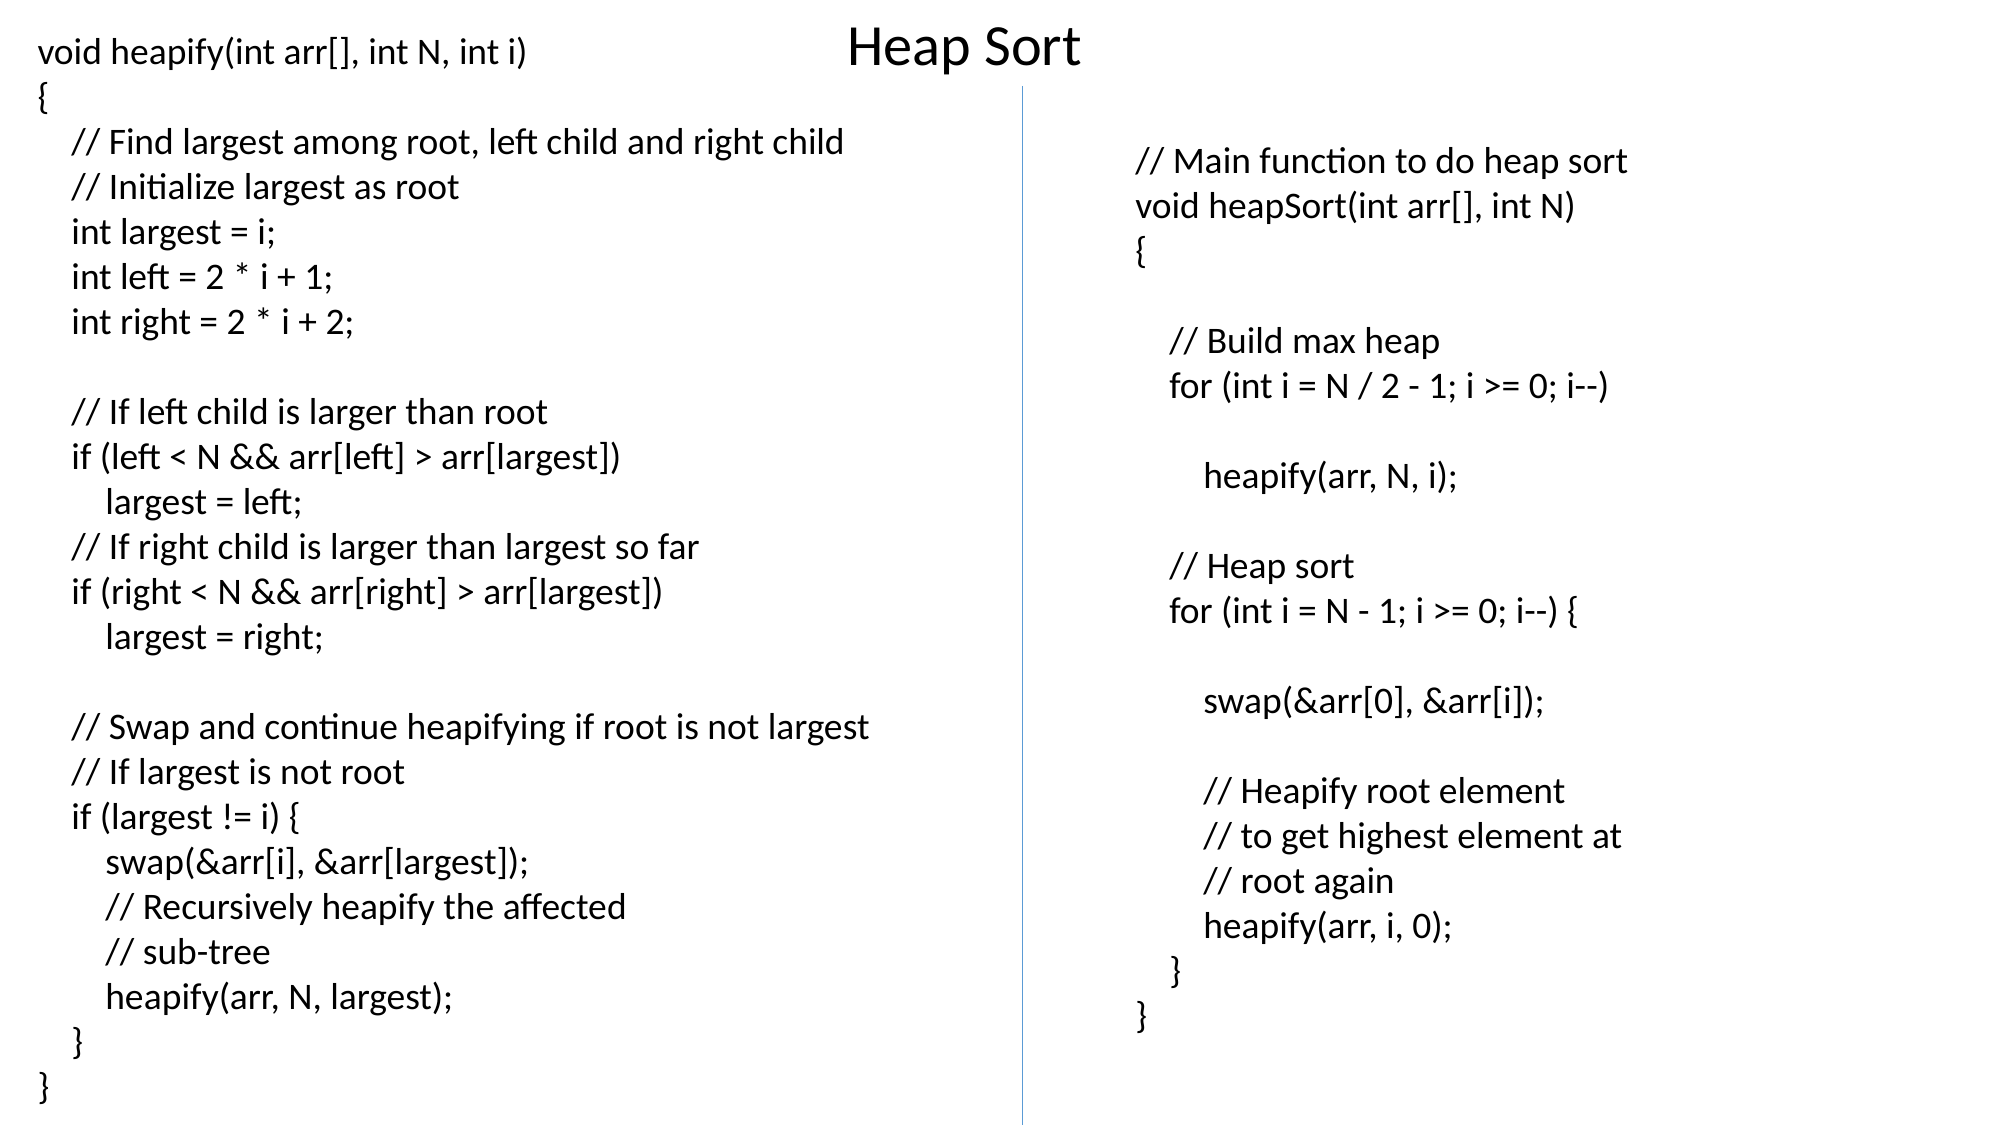

Heap Sort
void heapify(int arr[], int N, int i)
{
    // Find largest among root, left child and right child
    // Initialize largest as root
    int largest = i;
    int left = 2 * i + 1;
    int right = 2 * i + 2;

    // If left child is larger than root
    if (left < N && arr[left] > arr[largest])
        largest = left;
    // If right child is larger than largest so far
    if (right < N && arr[right] > arr[largest])
        largest = right;

    // Swap and continue heapifying if root is not largest
    // If largest is not root
    if (largest != i) {
        swap(&arr[i], &arr[largest]);
        // Recursively heapify the affected
        // sub-tree
        heapify(arr, N, largest);
    }
}
// Main function to do heap sort
void heapSort(int arr[], int N)
{

    // Build max heap
    for (int i = N / 2 - 1; i >= 0; i--)

        heapify(arr, N, i);

    // Heap sort
    for (int i = N - 1; i >= 0; i--) {

        swap(&arr[0], &arr[i]);

        // Heapify root element
        // to get highest element at
        // root again
        heapify(arr, i, 0);
    }
}